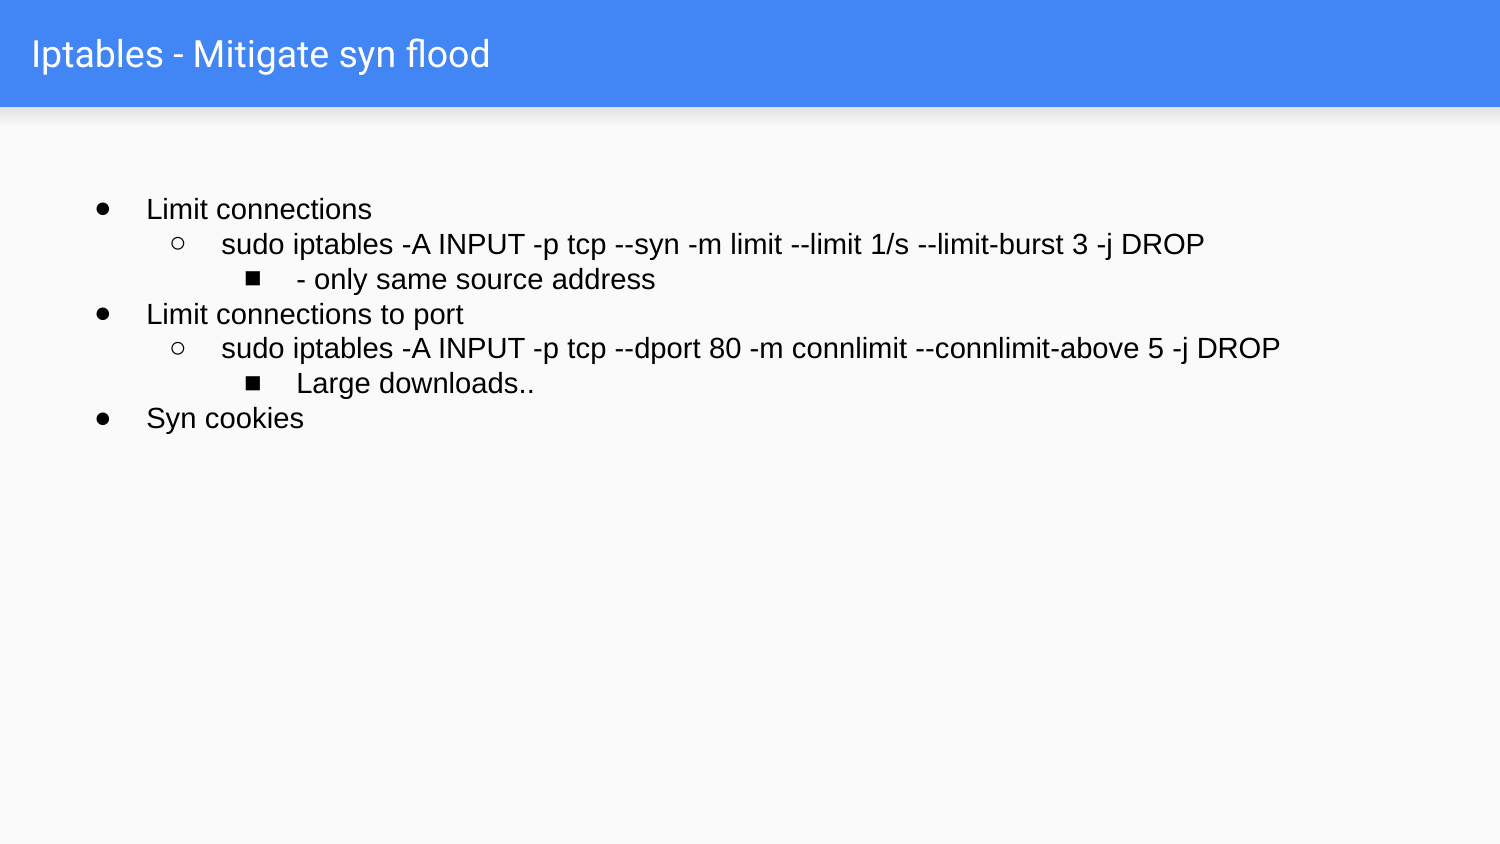

# Iptables - Mitigate syn flood

Limit connections
sudo iptables -A INPUT -p tcp --syn -m limit --limit 1/s --limit-burst 3 -j DROP
- only same source address
Limit connections to port
sudo iptables -A INPUT -p tcp --dport 80 -m connlimit --connlimit-above 5 -j DROP
Large downloads..
Syn cookies